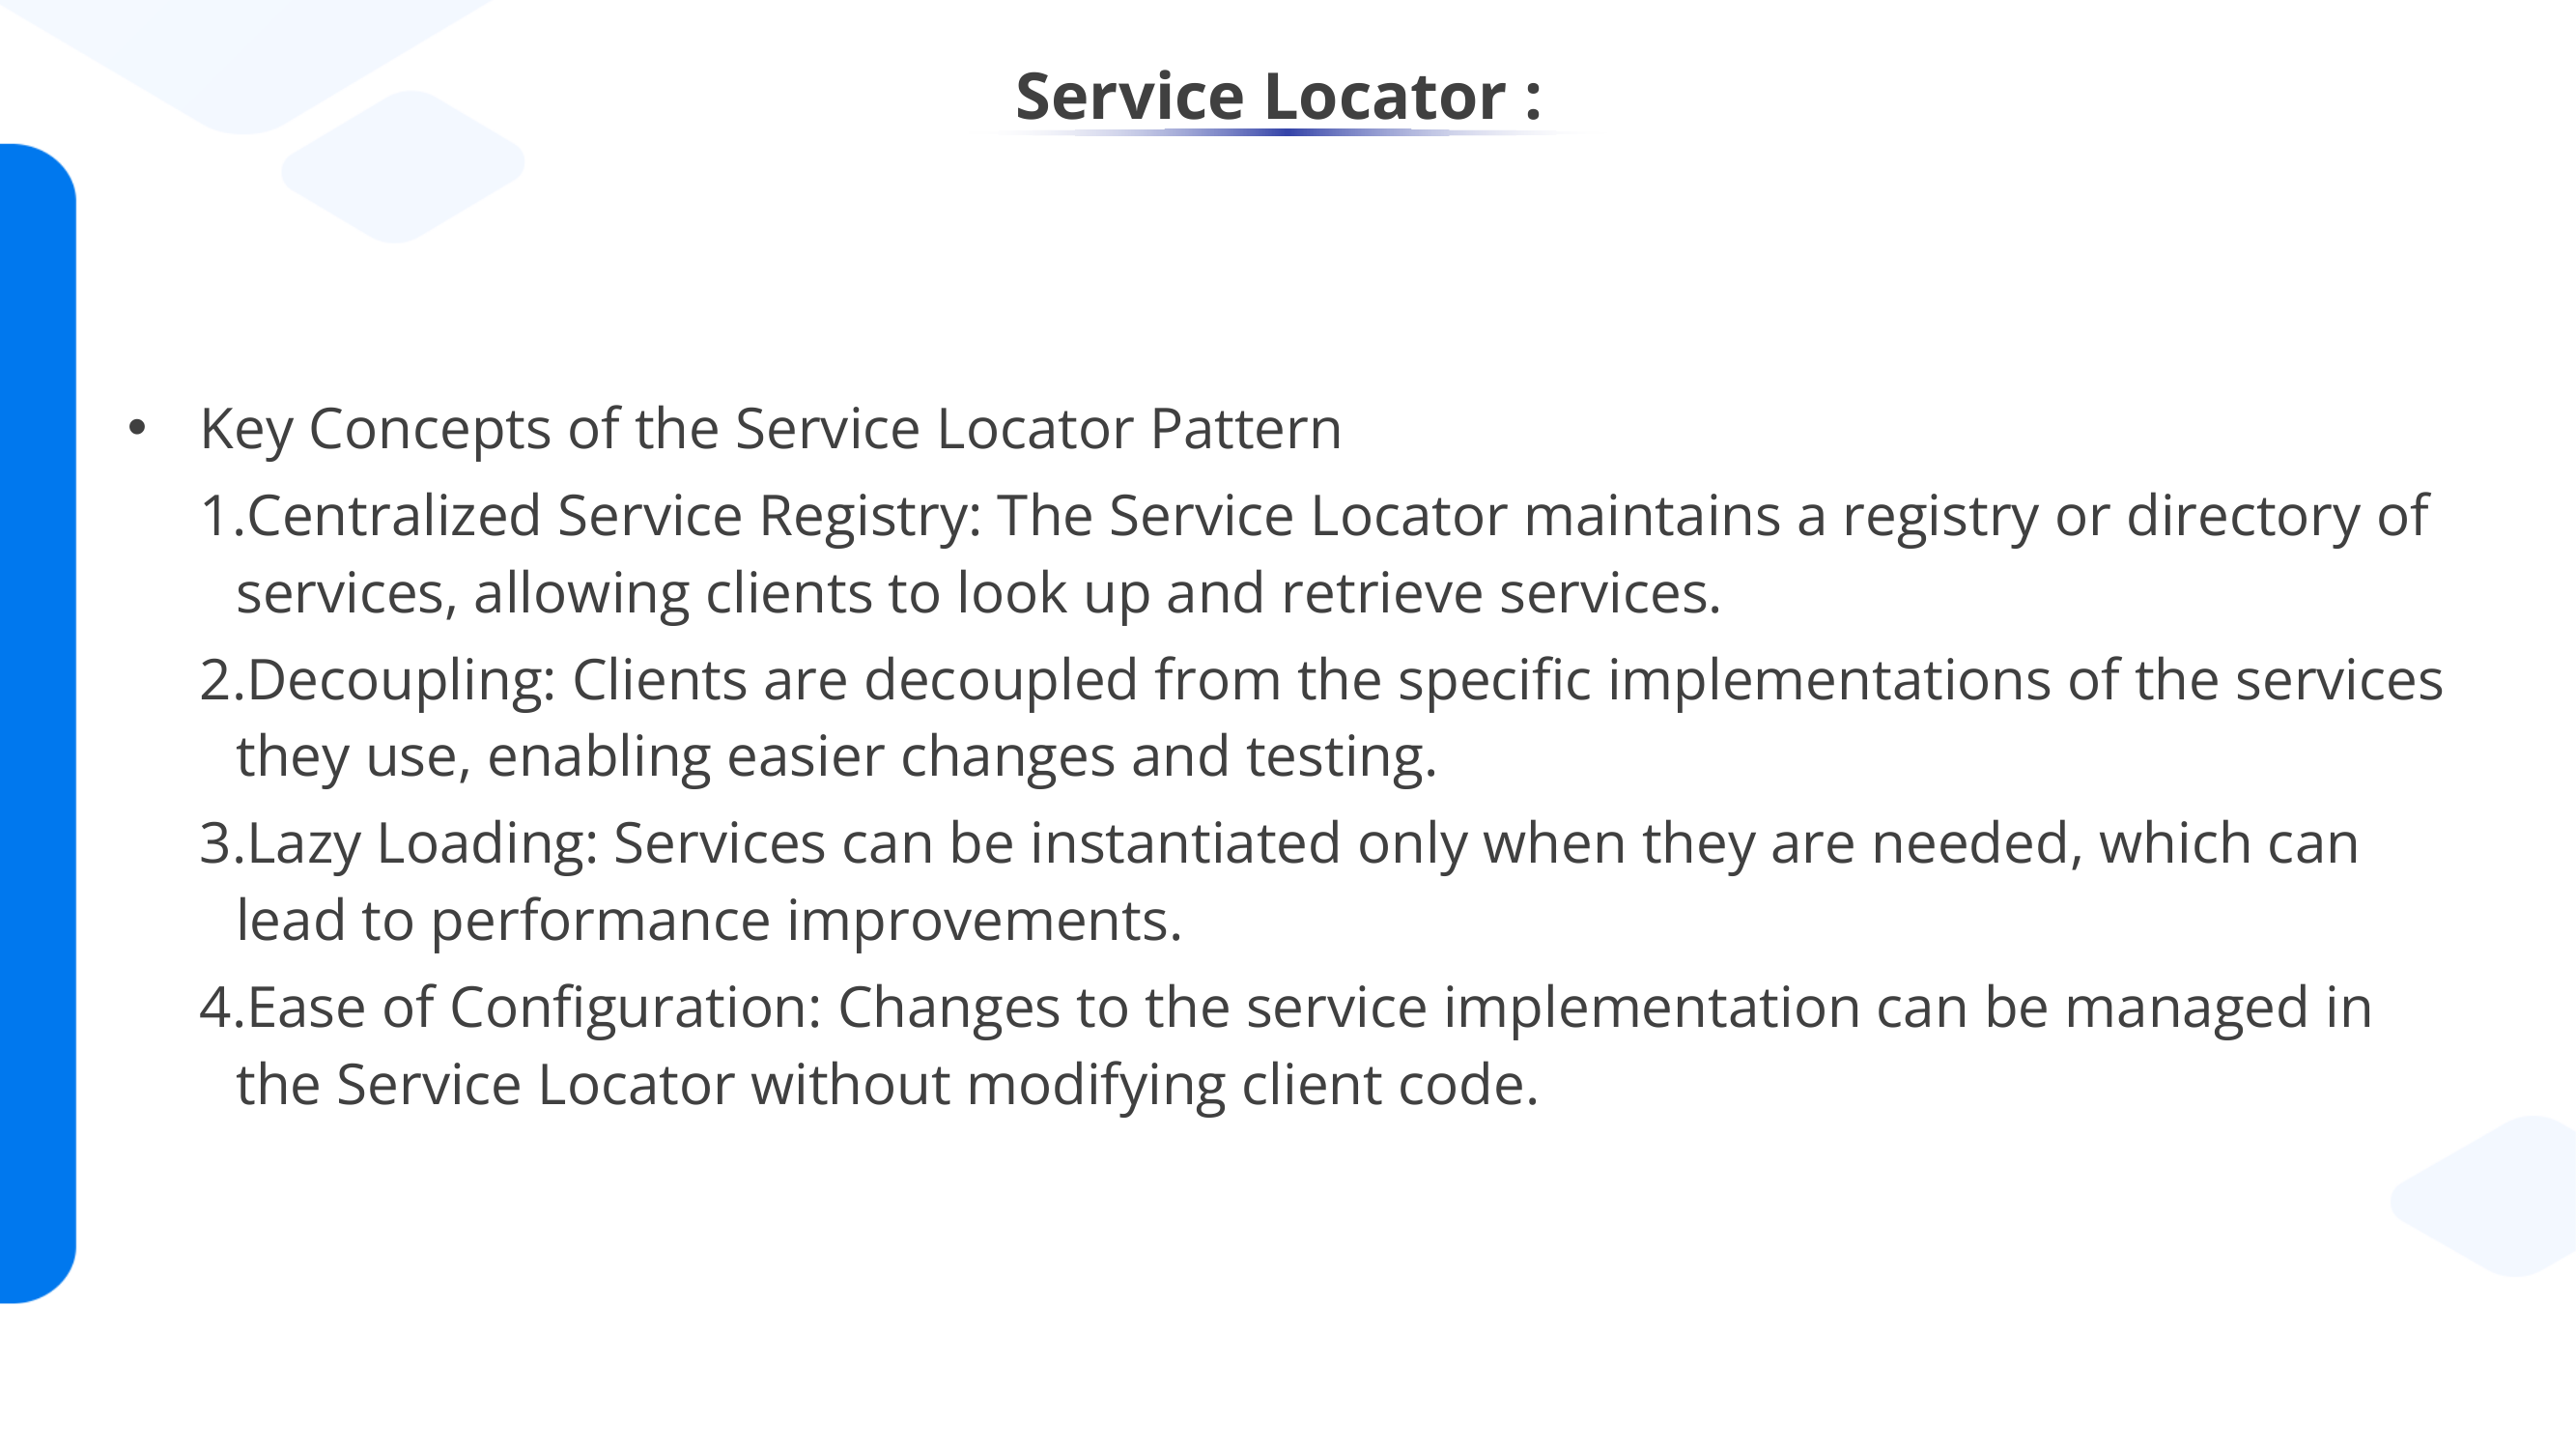

# Service Locator :

Key Concepts of the Service Locator Pattern
Centralized Service Registry: The Service Locator maintains a registry or directory of services, allowing clients to look up and retrieve services.
Decoupling: Clients are decoupled from the specific implementations of the services they use, enabling easier changes and testing.
Lazy Loading: Services can be instantiated only when they are needed, which can lead to performance improvements.
Ease of Configuration: Changes to the service implementation can be managed in the Service Locator without modifying client code.